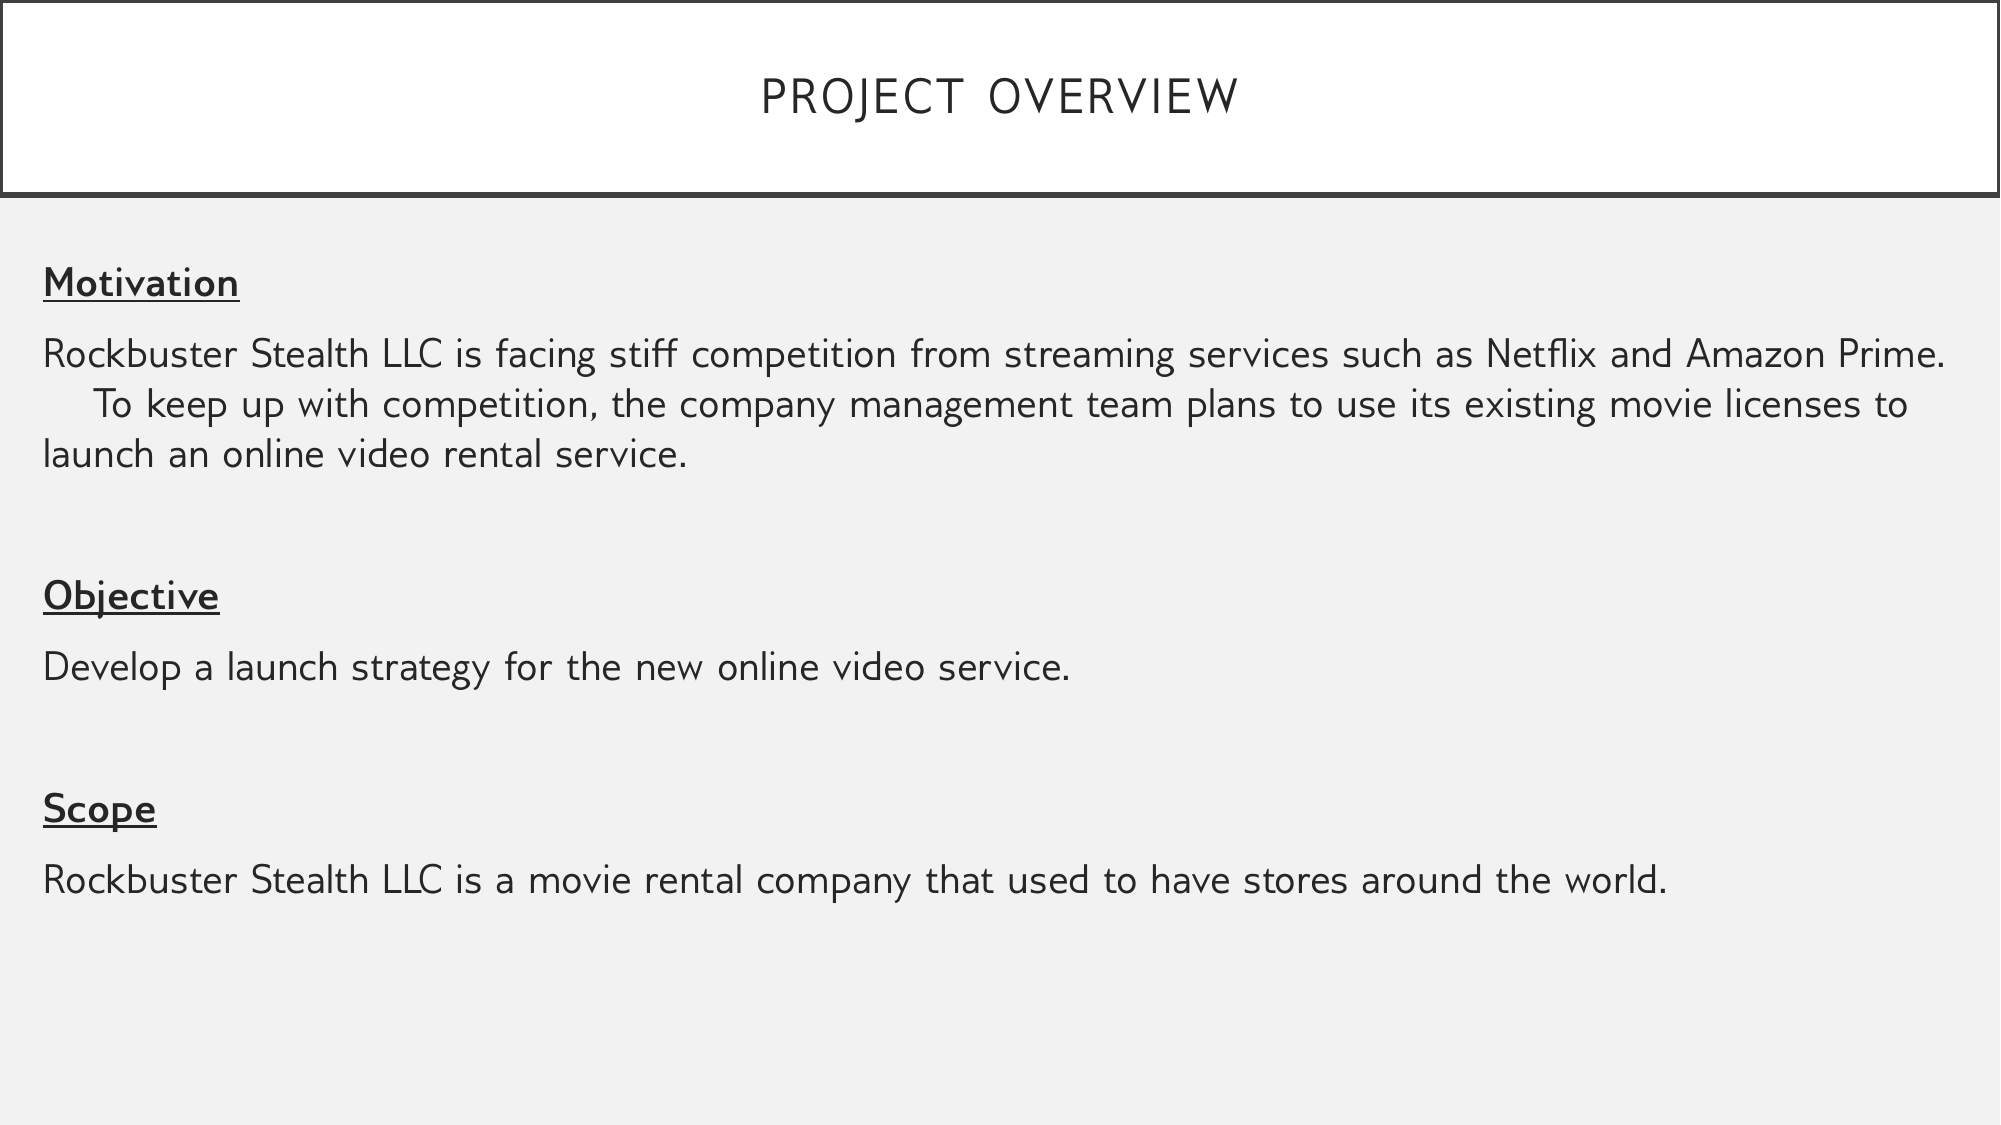

# Project Overview
Motivation
Rockbuster Stealth LLC is facing stiff competition from streaming services such as Netflix and Amazon Prime.       To keep up with competition, the company management team plans to use its existing movie licenses to launch an online video rental service.

Objective
Develop a launch strategy for the new online video service.

Scope
Rockbuster Stealth LLC is a movie rental company that used to have stores around the world.